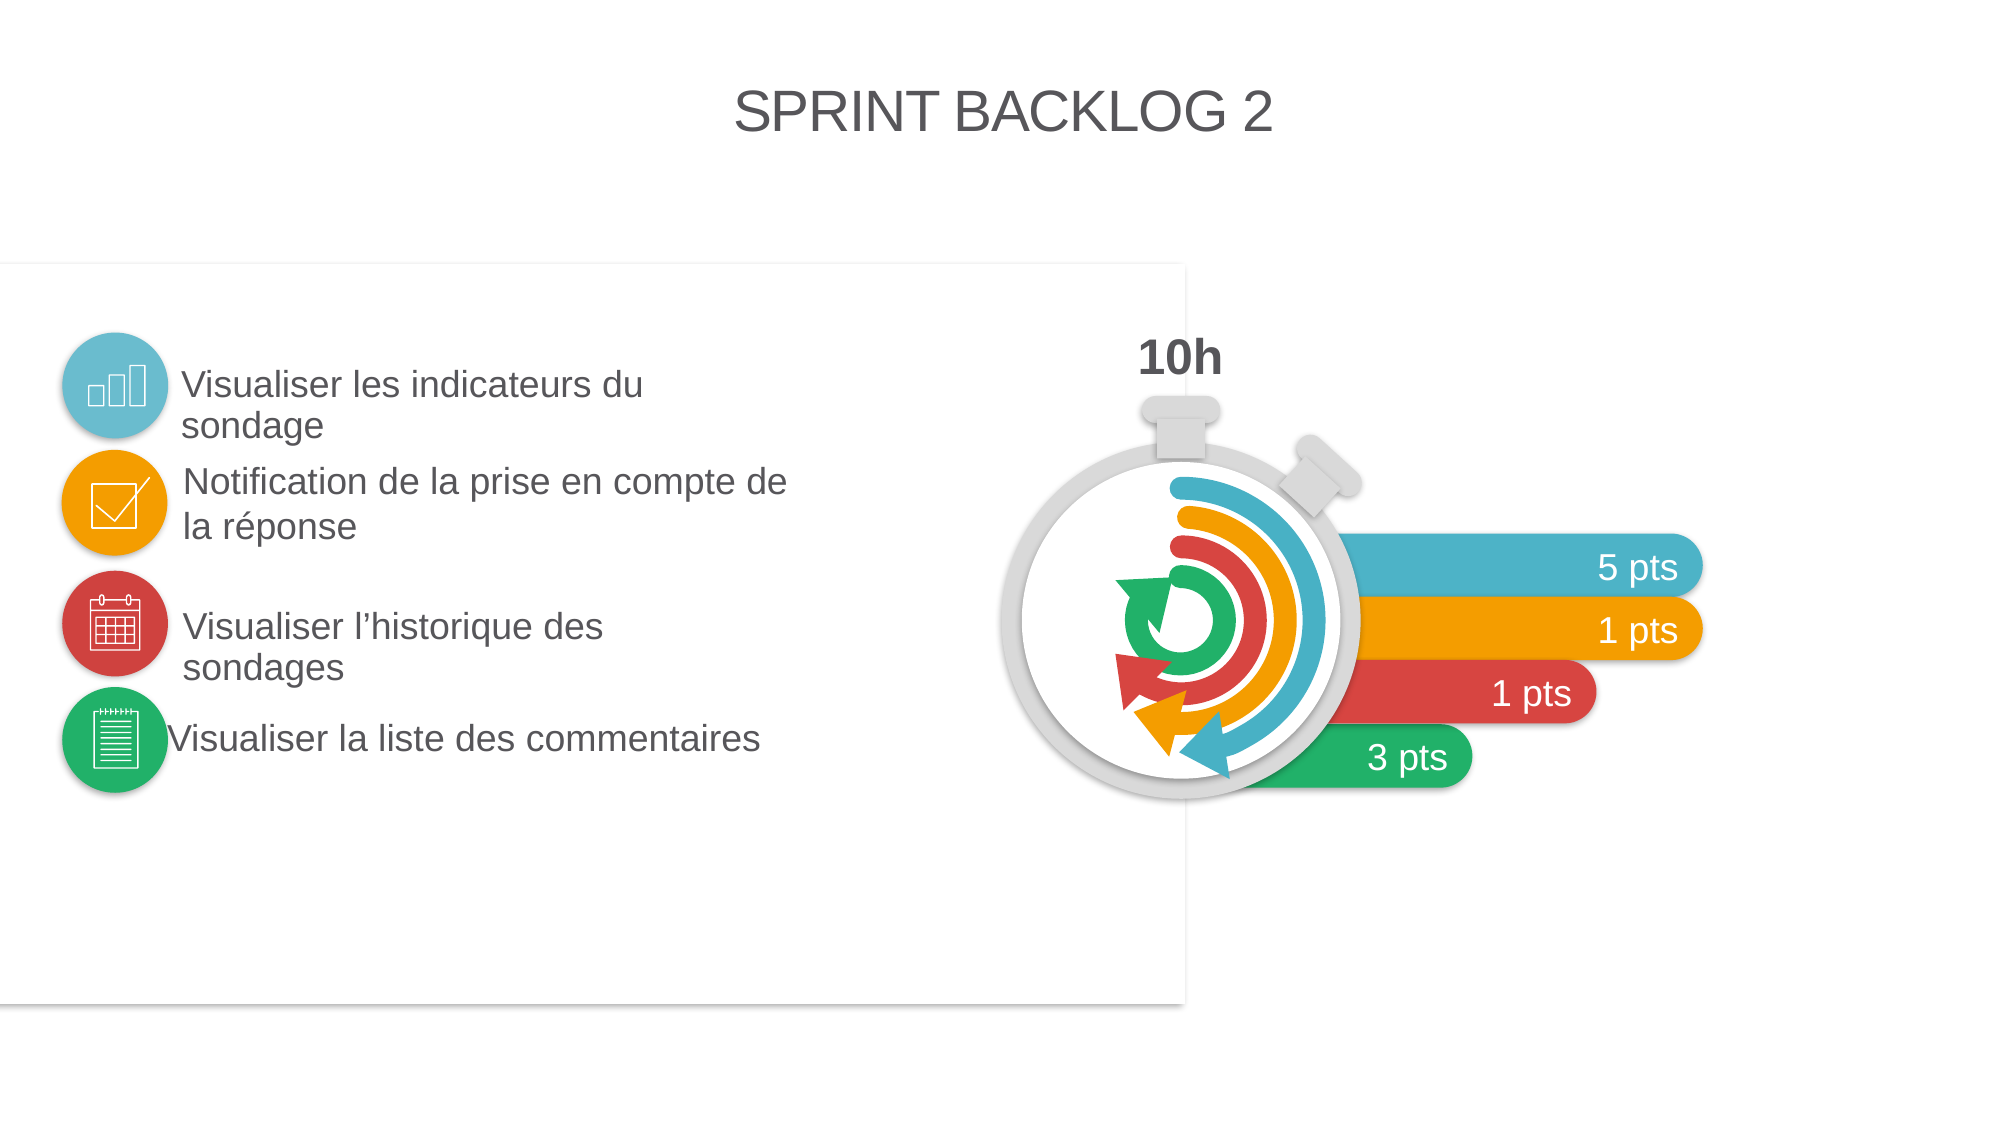

# SPRINT BACKLOG 2

10h

Visualiser les indicateurs du sondage

Notification de la prise en compte de la réponse

5 pts

Visualiser l’historique des sondages

1 pts
1 pts

Visualiser la liste des commentaires

3 pts